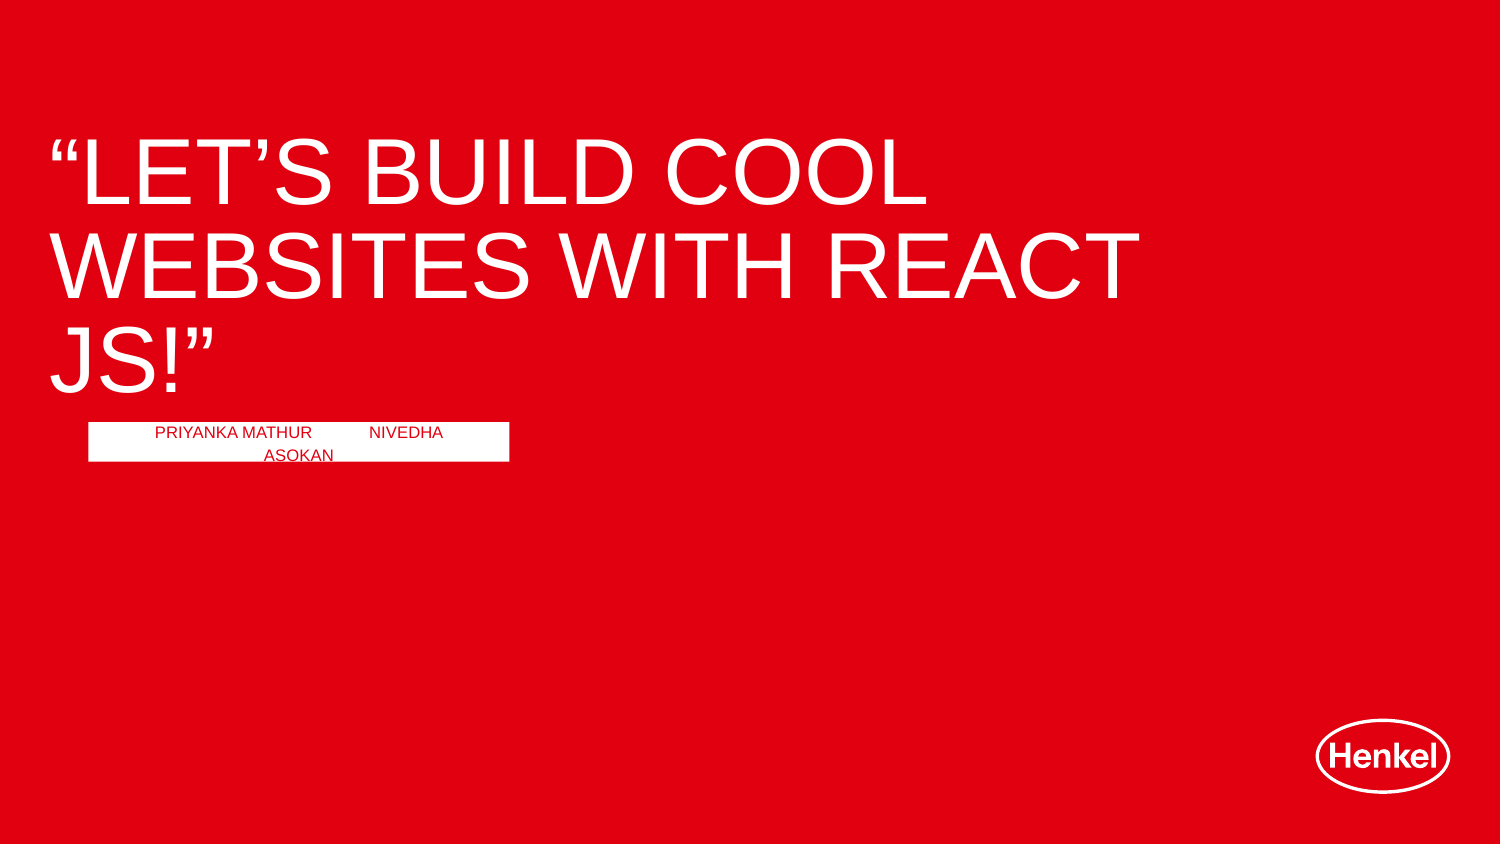

# “Let’s Build Cool Websites with React JS!”
Priyanka MAThur            Nivedha ASOKAN